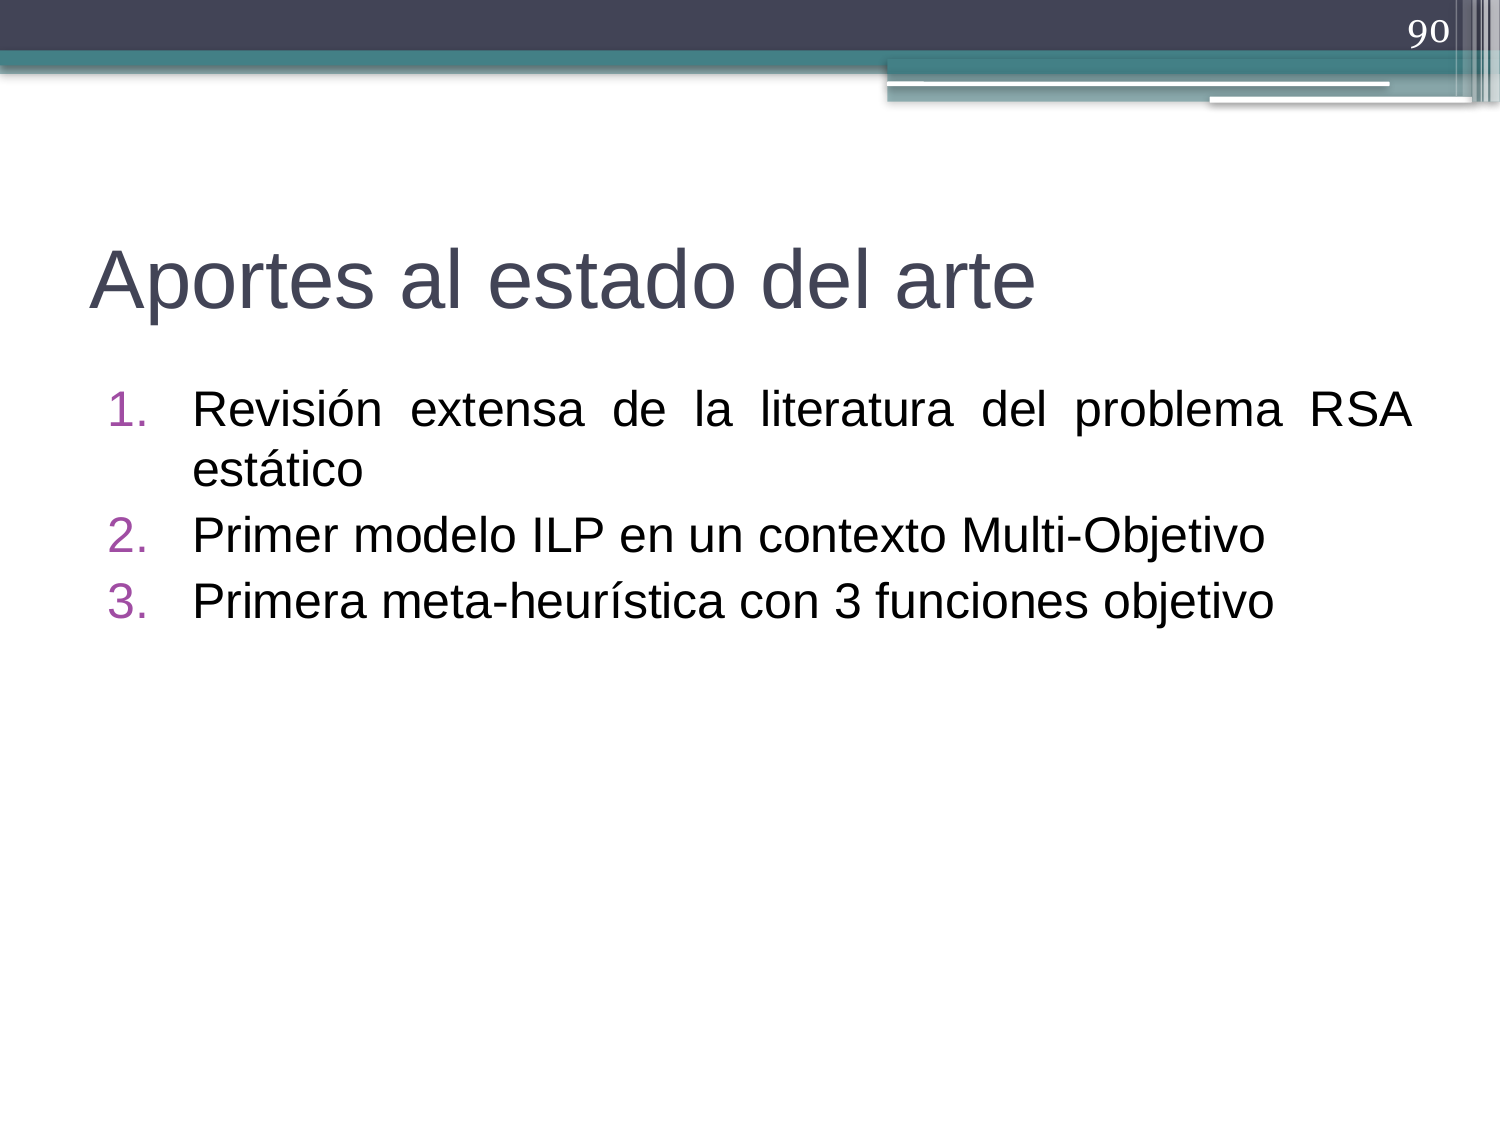

90
# Aportes al estado del arte
Revisión extensa de la literatura del problema RSA estático
Primer modelo ILP en un contexto Multi-Objetivo
Primera meta-heurística con 3 funciones objetivo